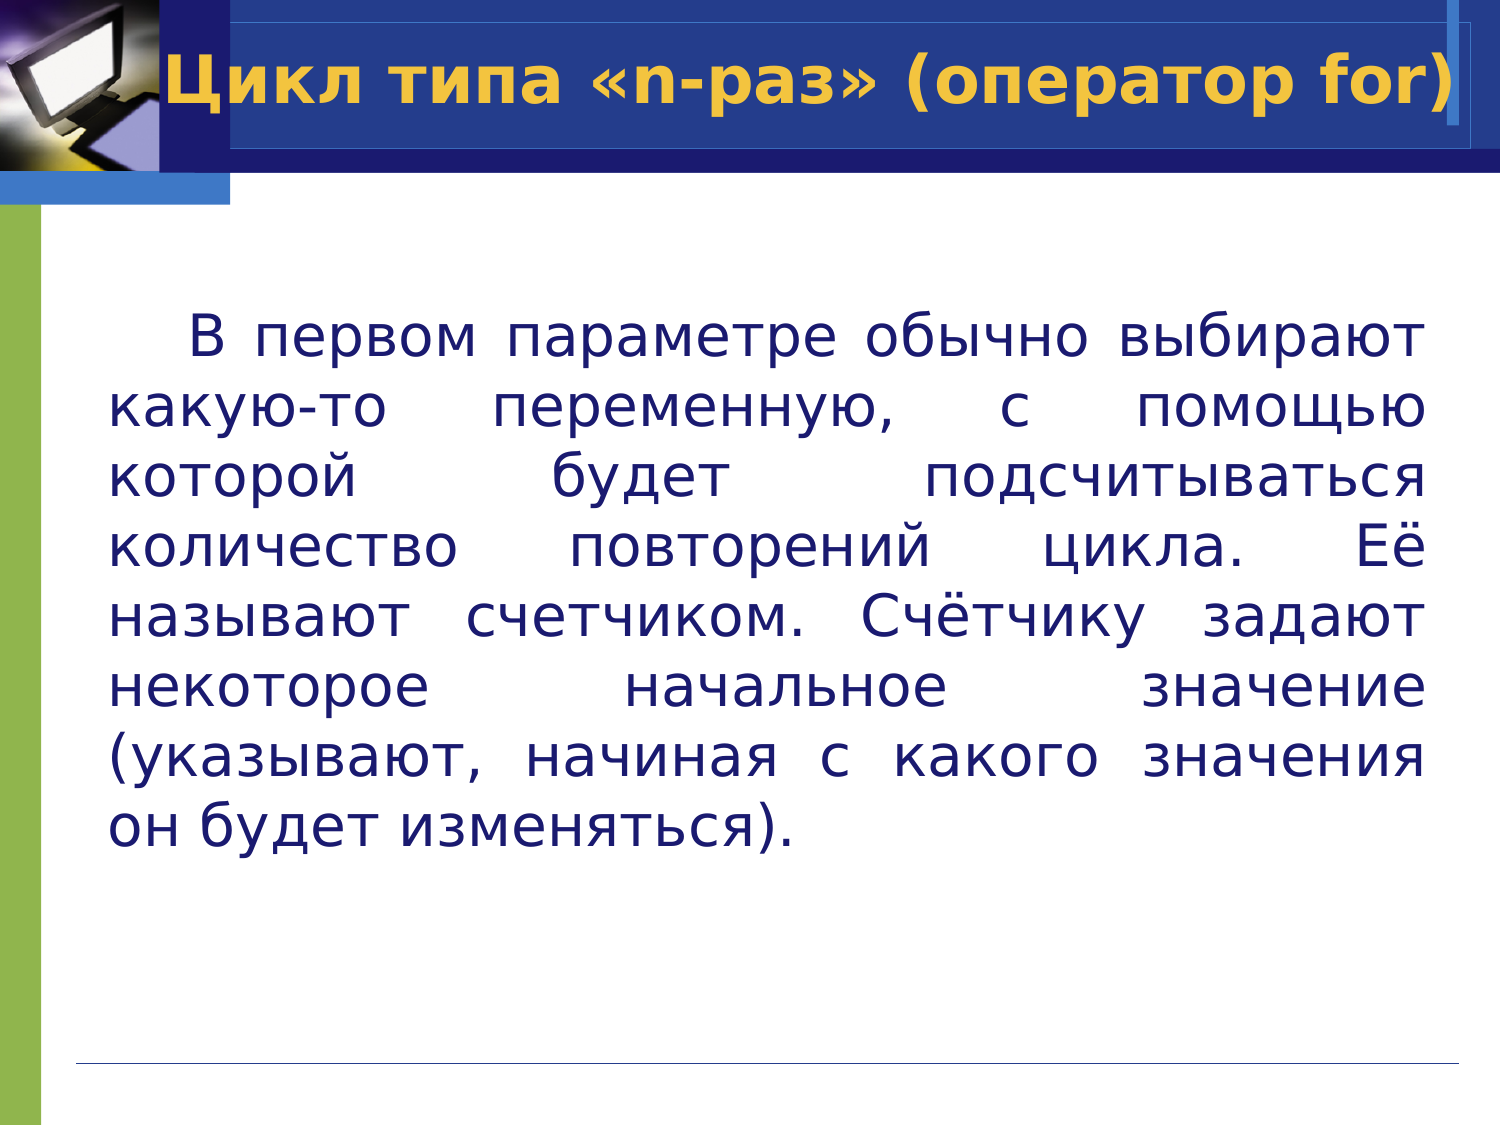

# Цикл типа «n-раз» (оператор for)
   В первом параметре обычно выбирают какую-то переменную, с помощью которой будет подсчитываться количество повторений цикла. Её называют счетчиком. Счётчику задают некоторое начальное значение (указывают, начиная с какого значения он будет изменяться).